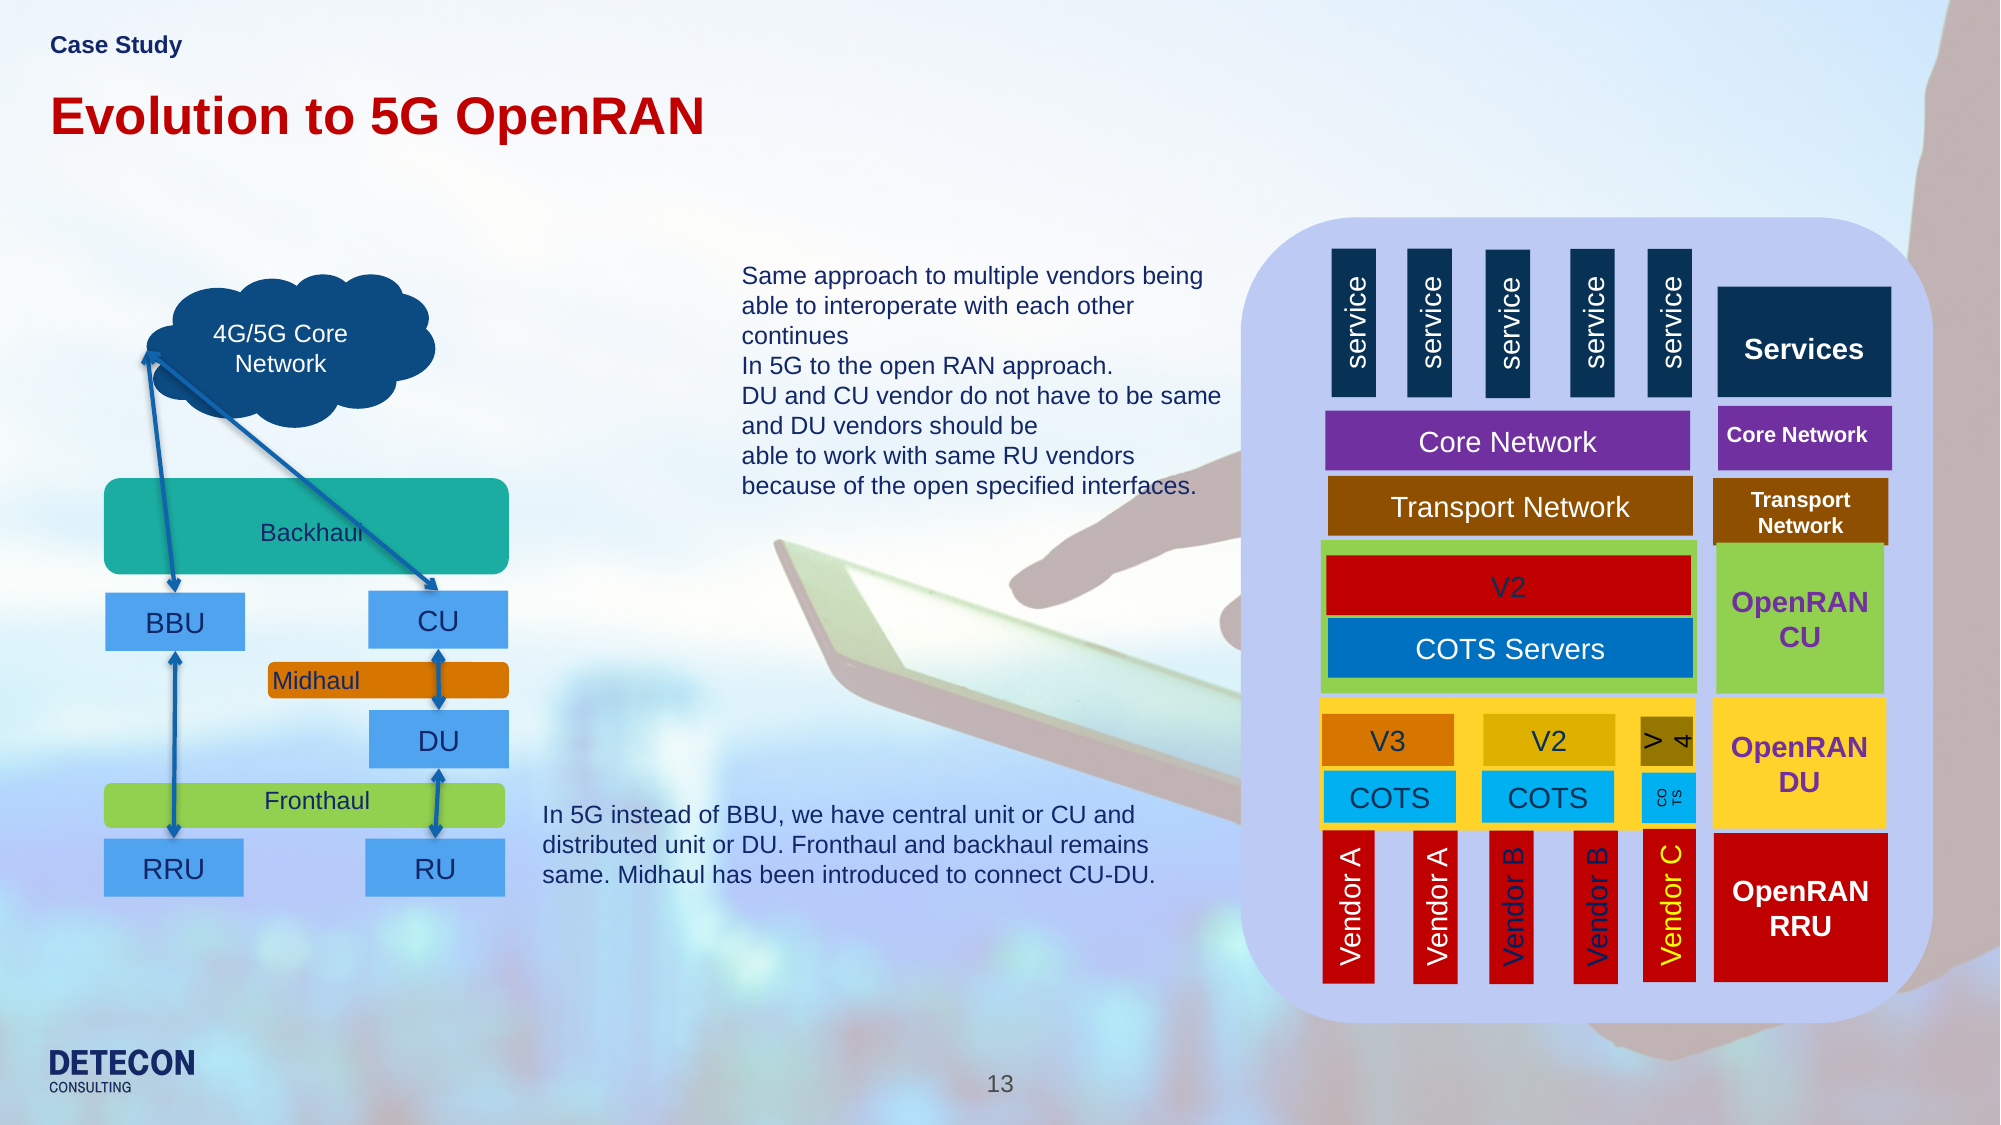

Case Study
Evolution to 5G OpenRAN

service
service
service
service
service
Core Network
Transport Network

V2
COTS Servers

V2
V3
V4
COTS
COTS
COTS
Vendor C
Vendor A
Vendor A
Vendor B
Vendor B

Services

Core Network
Transport Network
OpenRAN CU
OpenRAN DU
OpenRAN RRU
Same approach to multiple vendors being able to interoperate with each other continues
In 5G to the open RAN approach.
DU and CU vendor do not have to be same and DU vendors should be
able to work with same RU vendors because of the open specified interfaces.
4G/5G Core Network

Backhaul
CU
BBU
Midhaul

DU
Fronthaul

RU
RRU
In 5G instead of BBU, we have central unit or CU and distributed unit or DU. Fronthaul and backhaul remains same. Midhaul has been introduced to connect CU-DU.